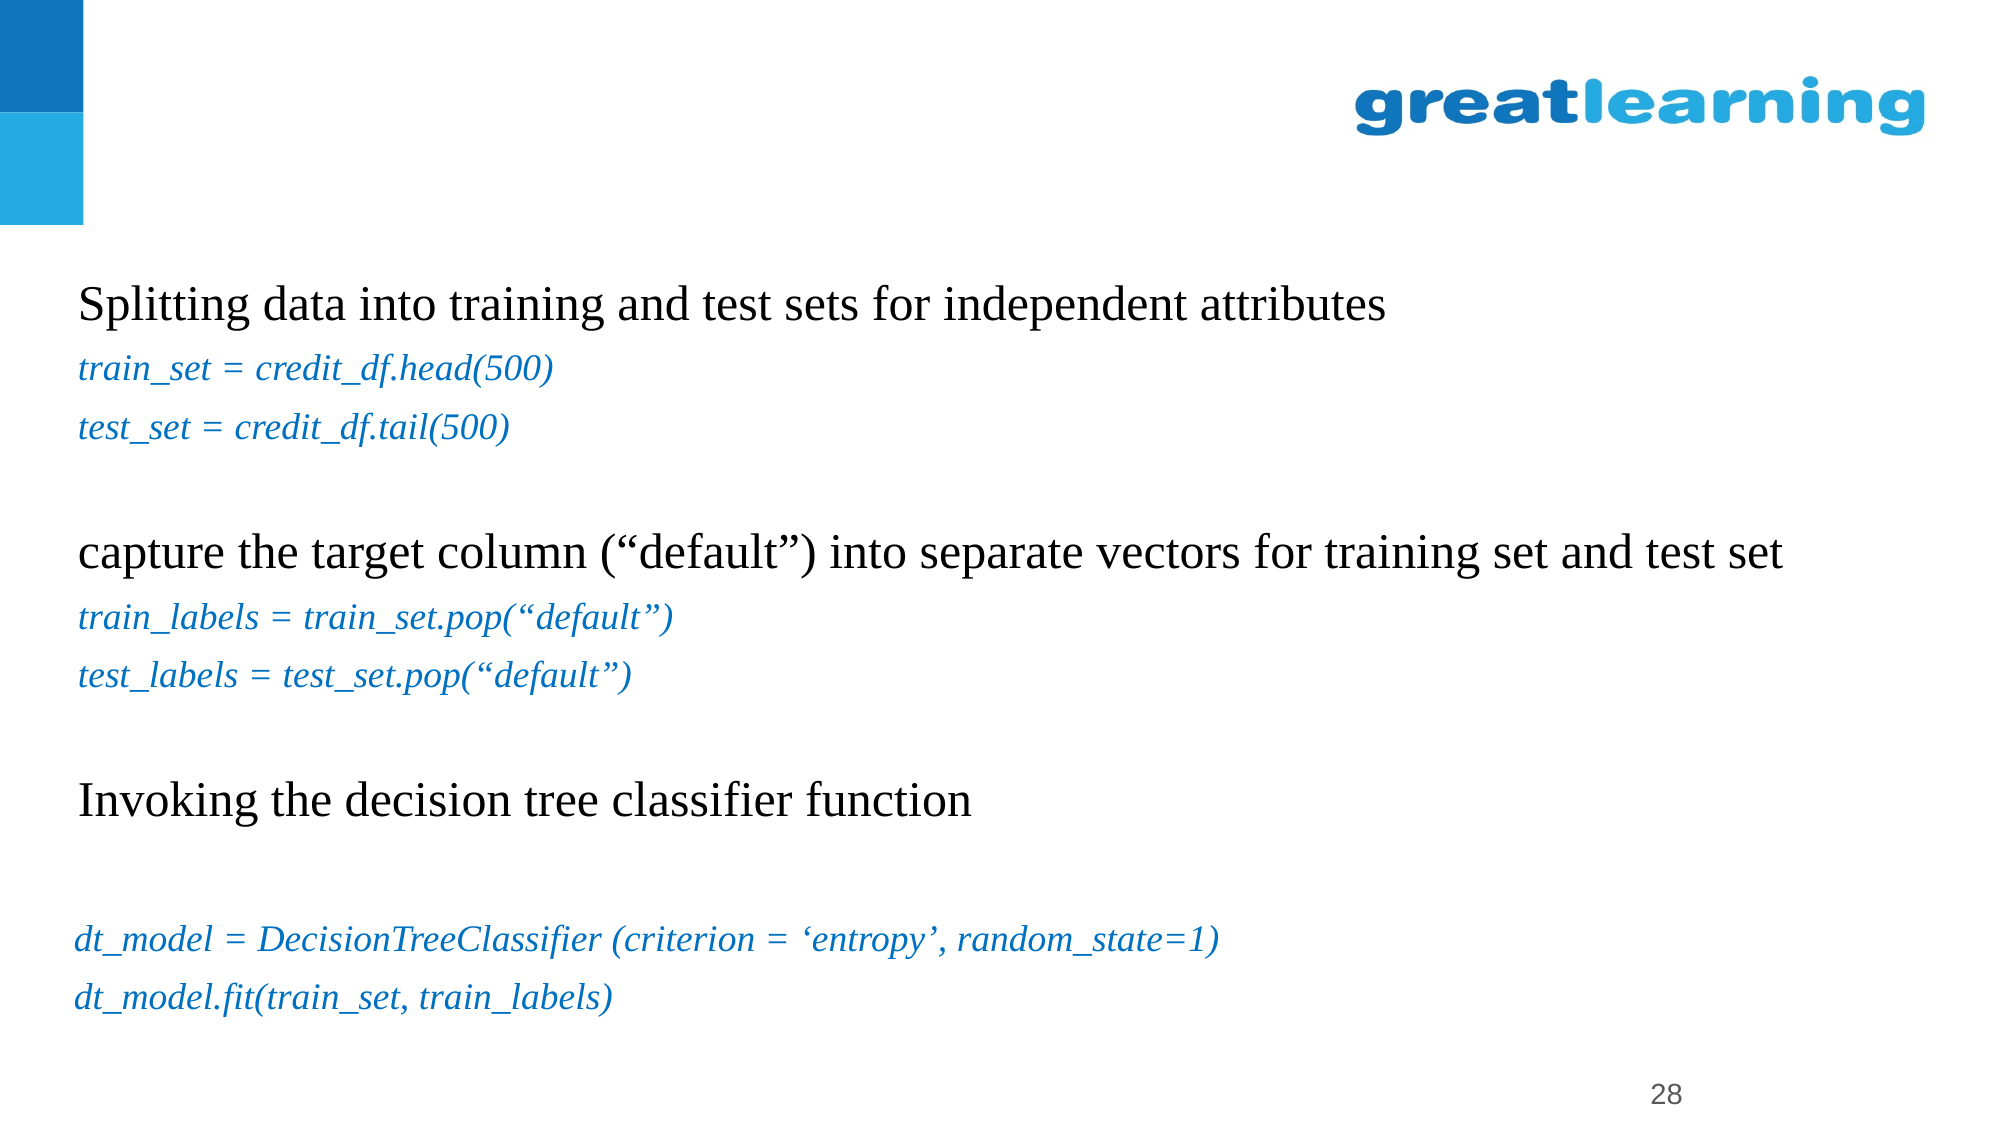

#
Splitting data into training and test sets for independent attributes
train_set = credit_df.head(500)
test_set = credit_df.tail(500)

capture the target column (“default”) into separate vectors for training set and test set
train_labels = train_set.pop(“default”)
test_labels = test_set.pop(“default”)

Invoking the decision tree classifier function

dt_model = DecisionTreeClassifier (criterion = ‘entropy’, random_state=1)
dt_model.fit(train_set, train_labels)
28